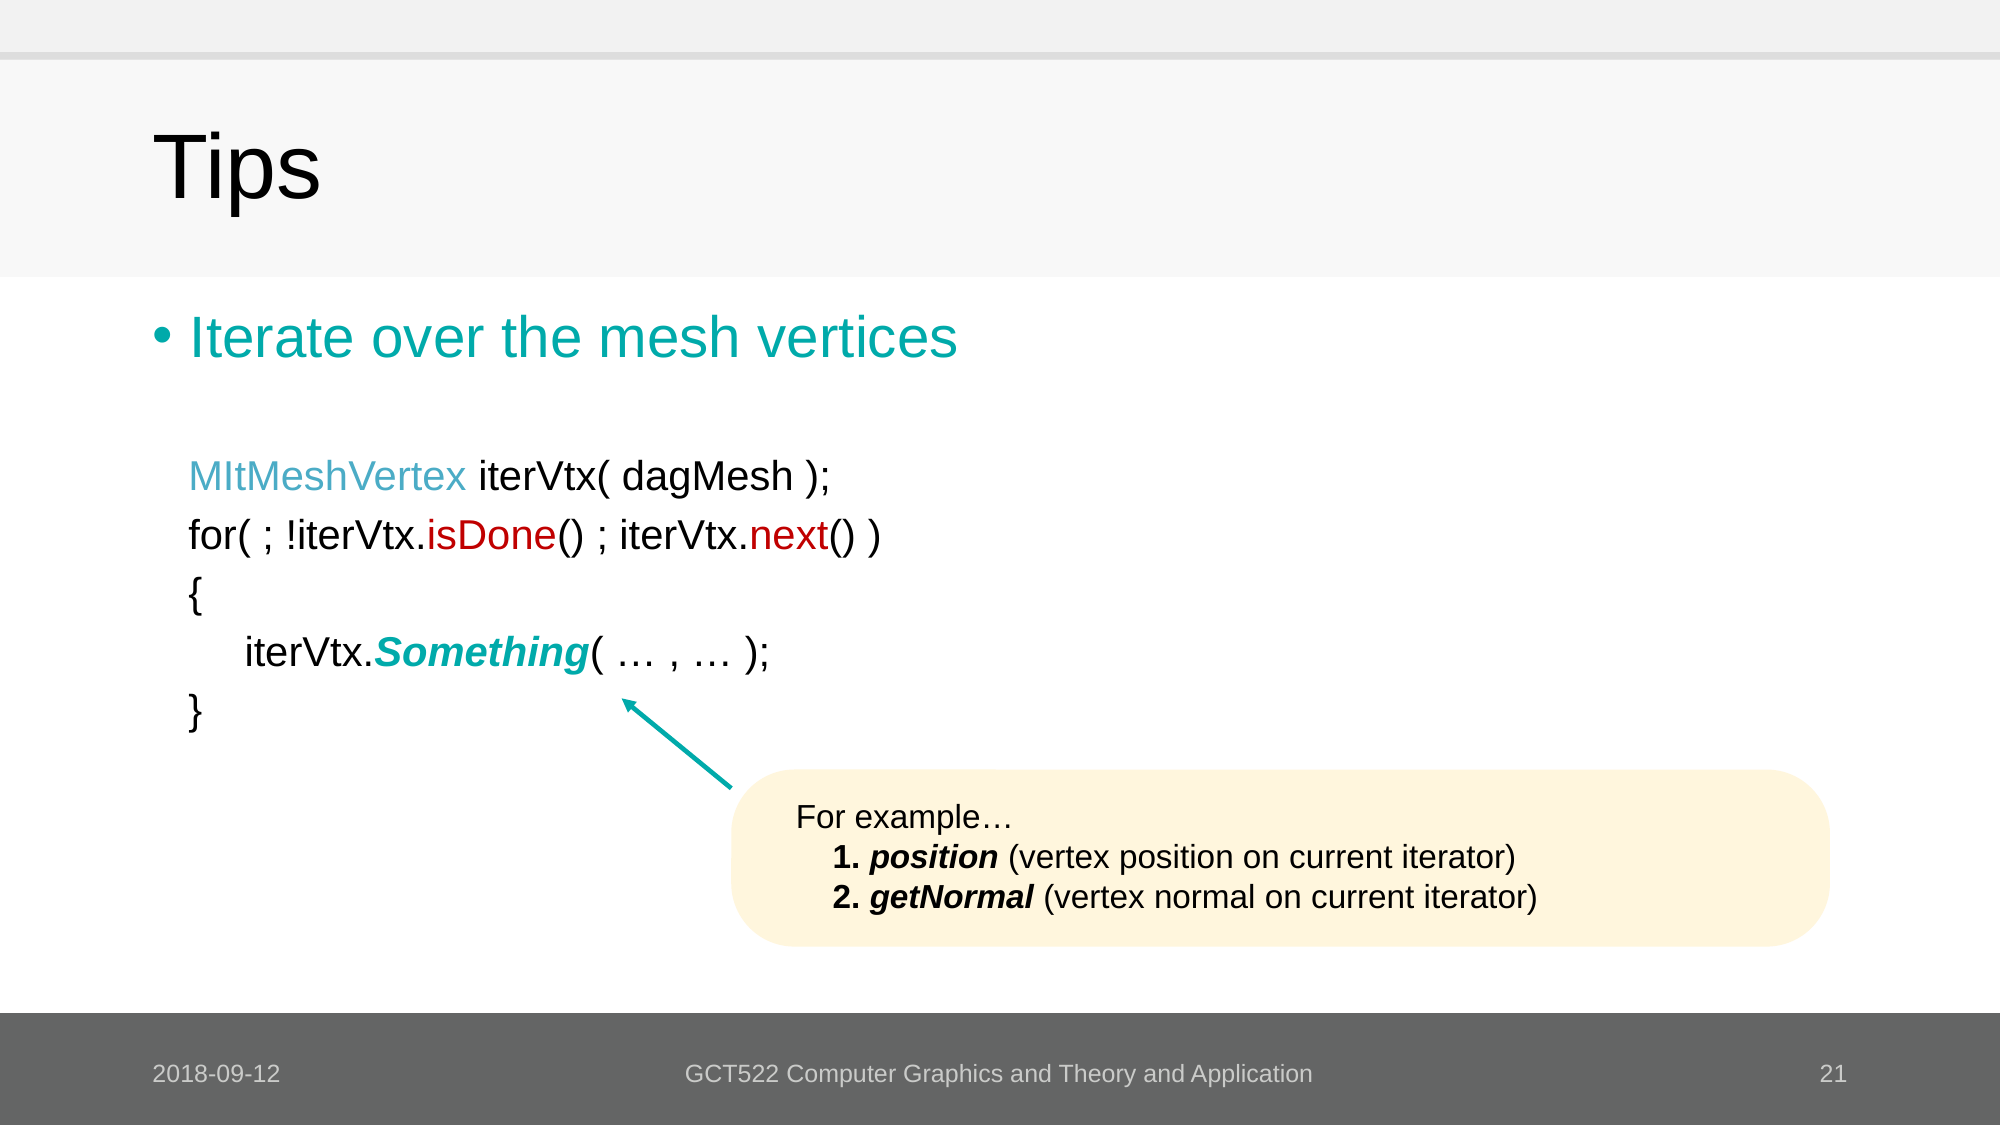

# Tips
Iterate over the mesh vertices
MItMeshVertex iterVtx( dagMesh );
for( ; !iterVtx.isDone() ; iterVtx.next() )
{
	iterVtx.Something( … , … );
}

For example…
    1. position (vertex position on current iterator)
    2. getNormal (vertex normal on current iterator)
2018-09-12
GCT522 Computer Graphics and Theory and Application
21